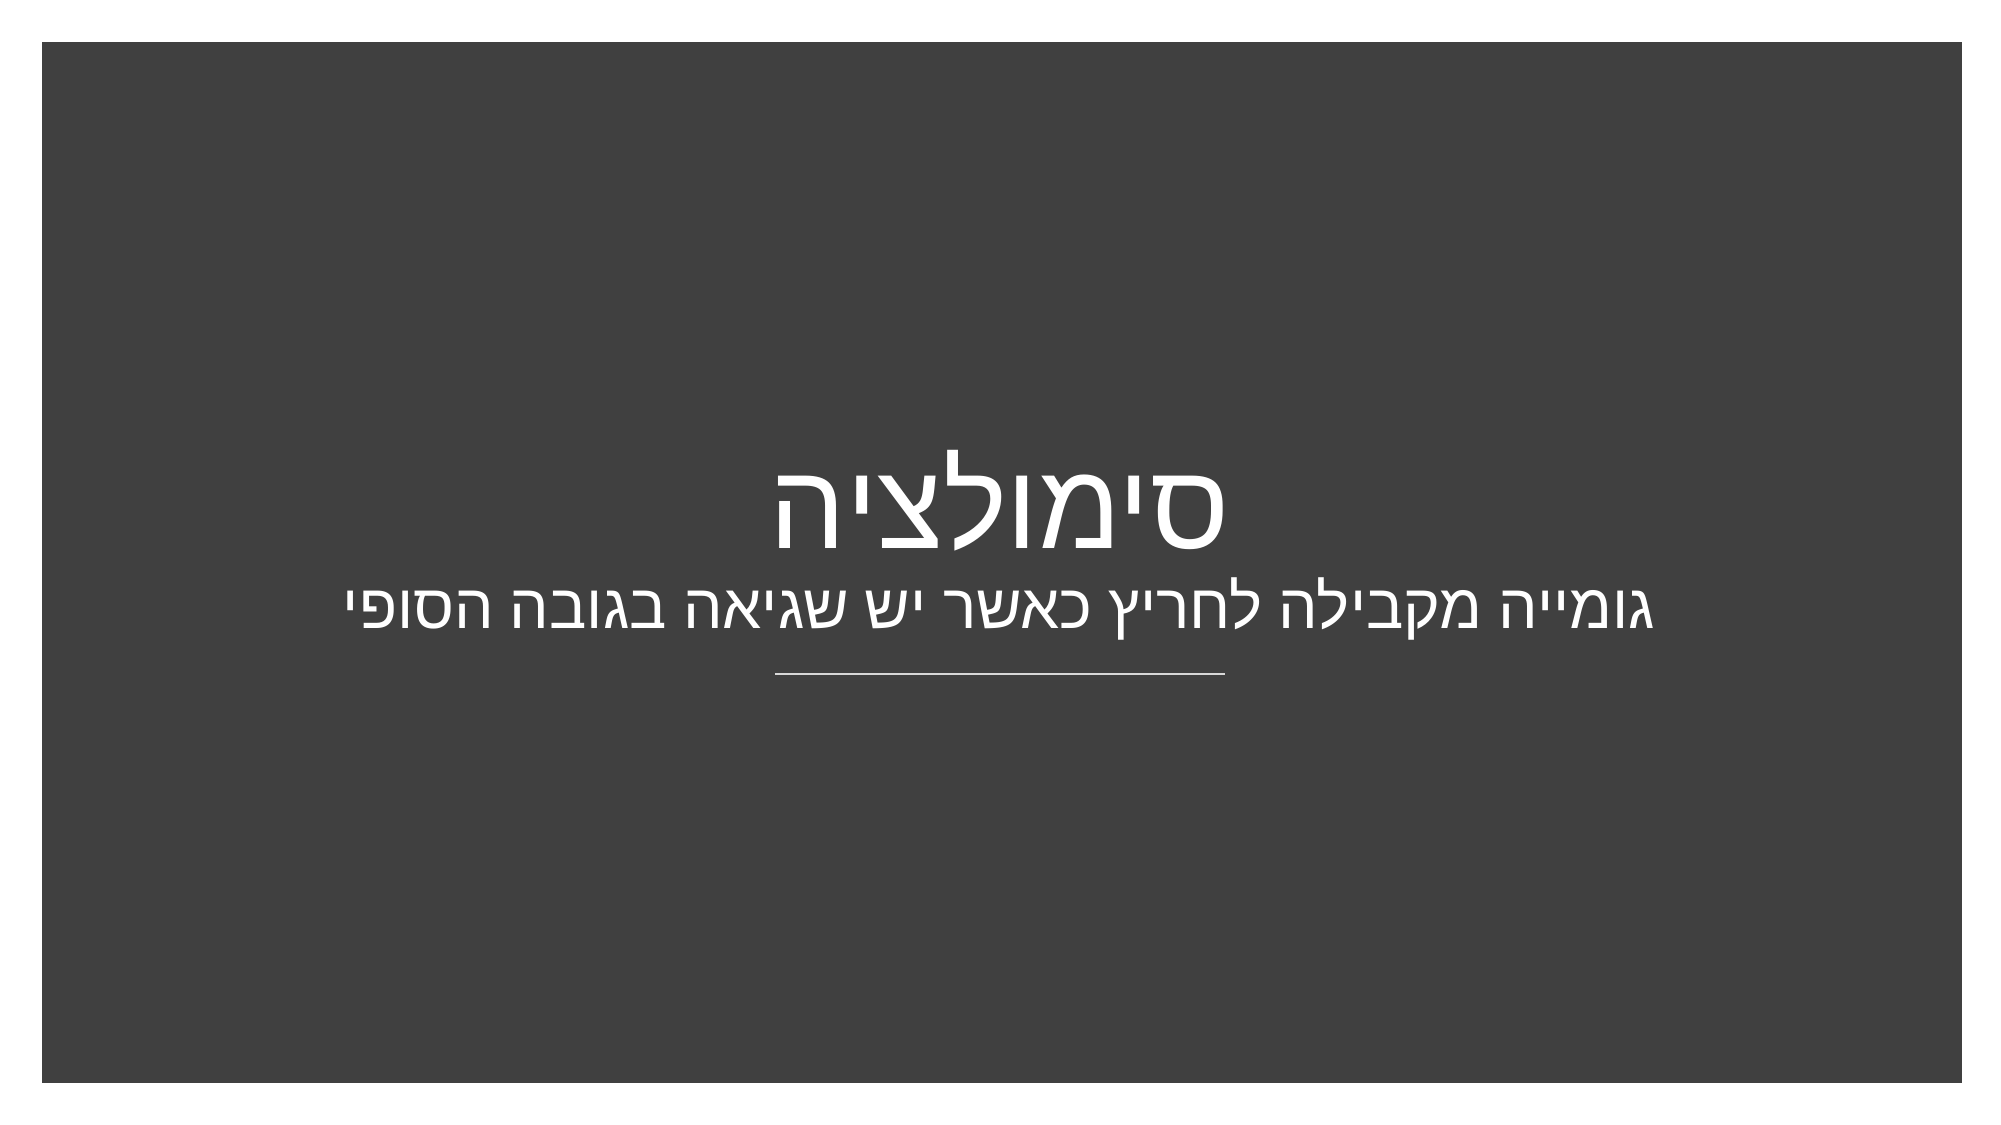

# סימולציה גומייה מקבילה לחריץ כאשר יש שגיאה בגובה הסופי